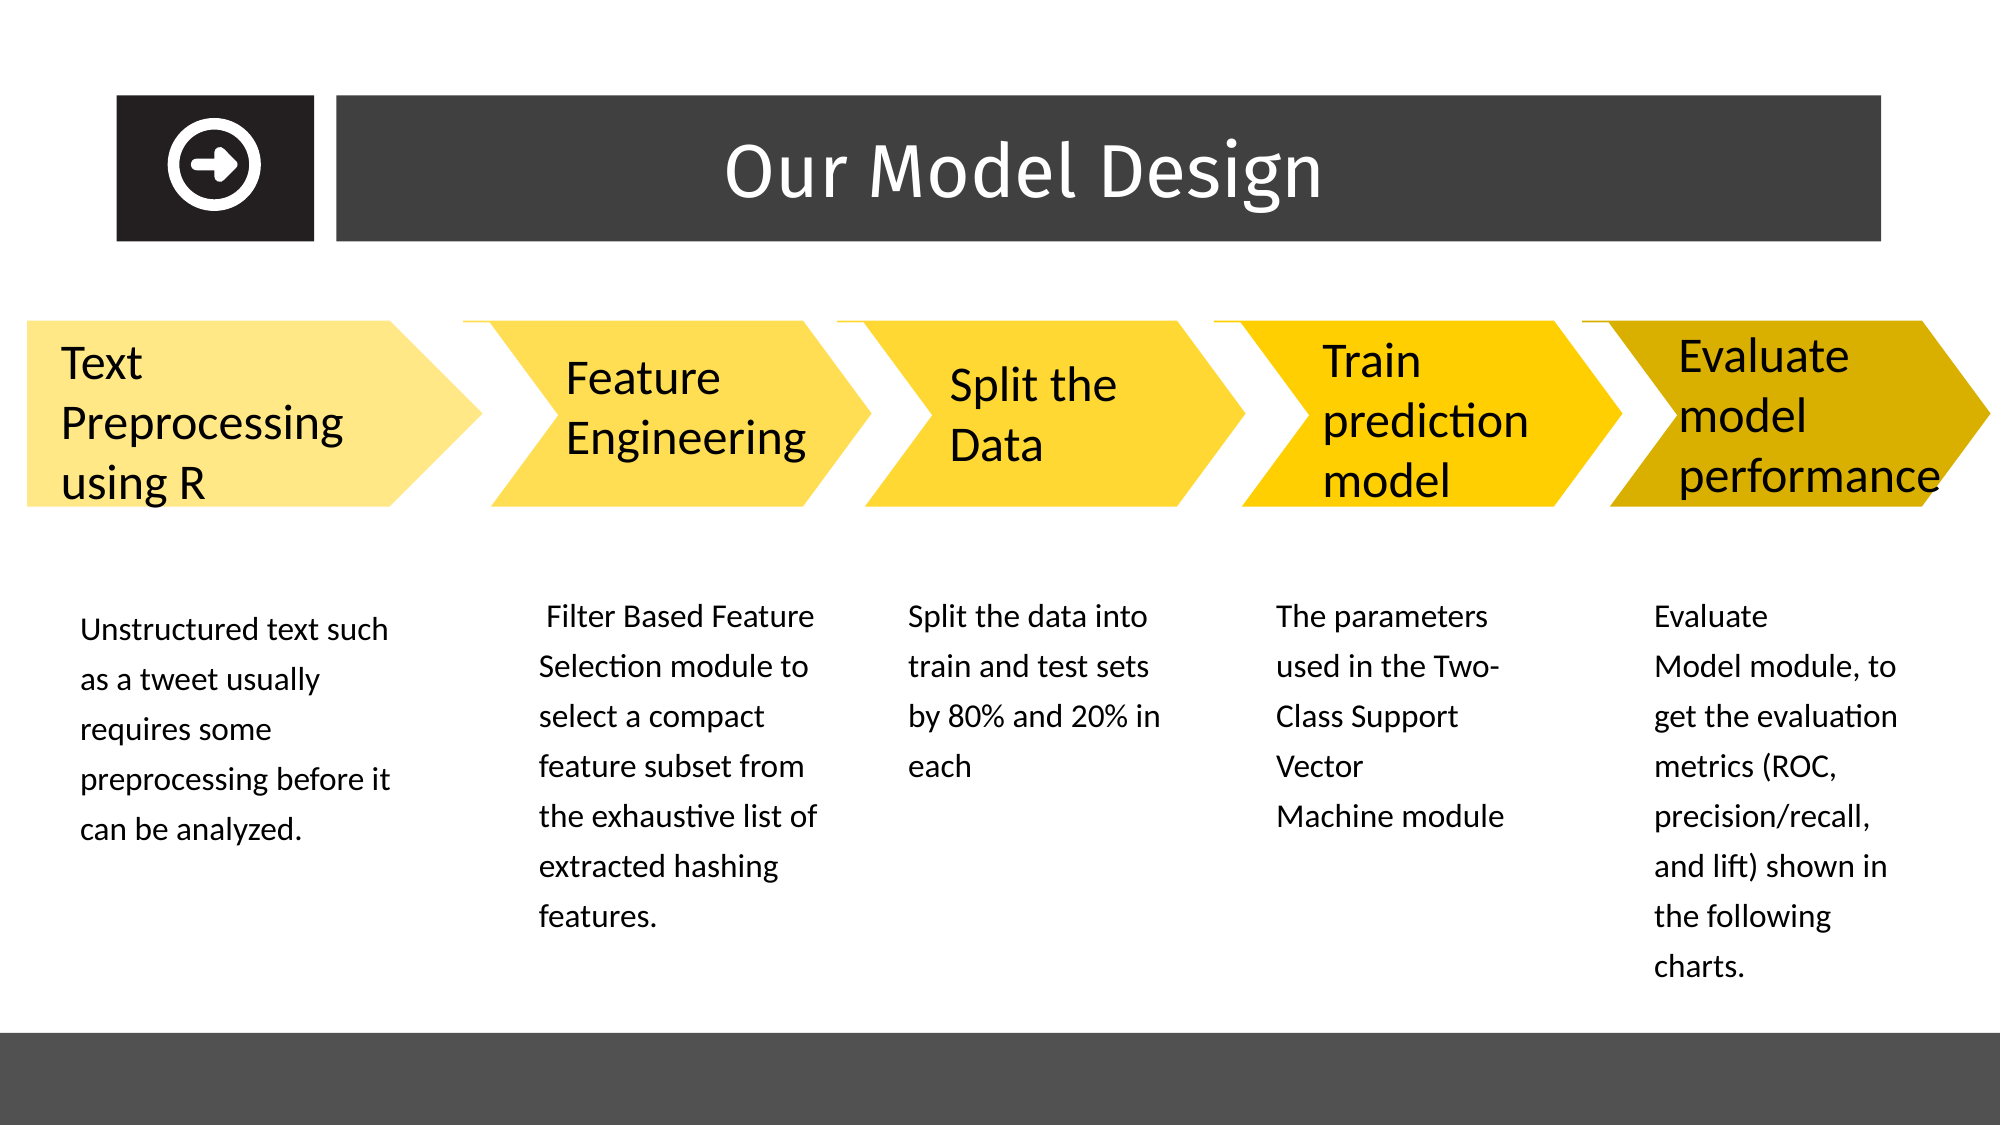

Our Model Design
Evaluate model performance

Train prediction model
Text Preprocessing using R
Feature Engineering
Split the Data
 Filter Based Feature Selection module to select a compact feature subset from the exhaustive list of extracted hashing features.
Split the data into train and test sets by 80% and 20% in each
The parameters used in the Two-Class Support Vector Machine module
Evaluate Model module, to get the evaluation metrics (ROC, precision/recall, and lift) shown in the following charts.
Unstructured text such as a tweet usually requires some preprocessing before it can be analyzed.